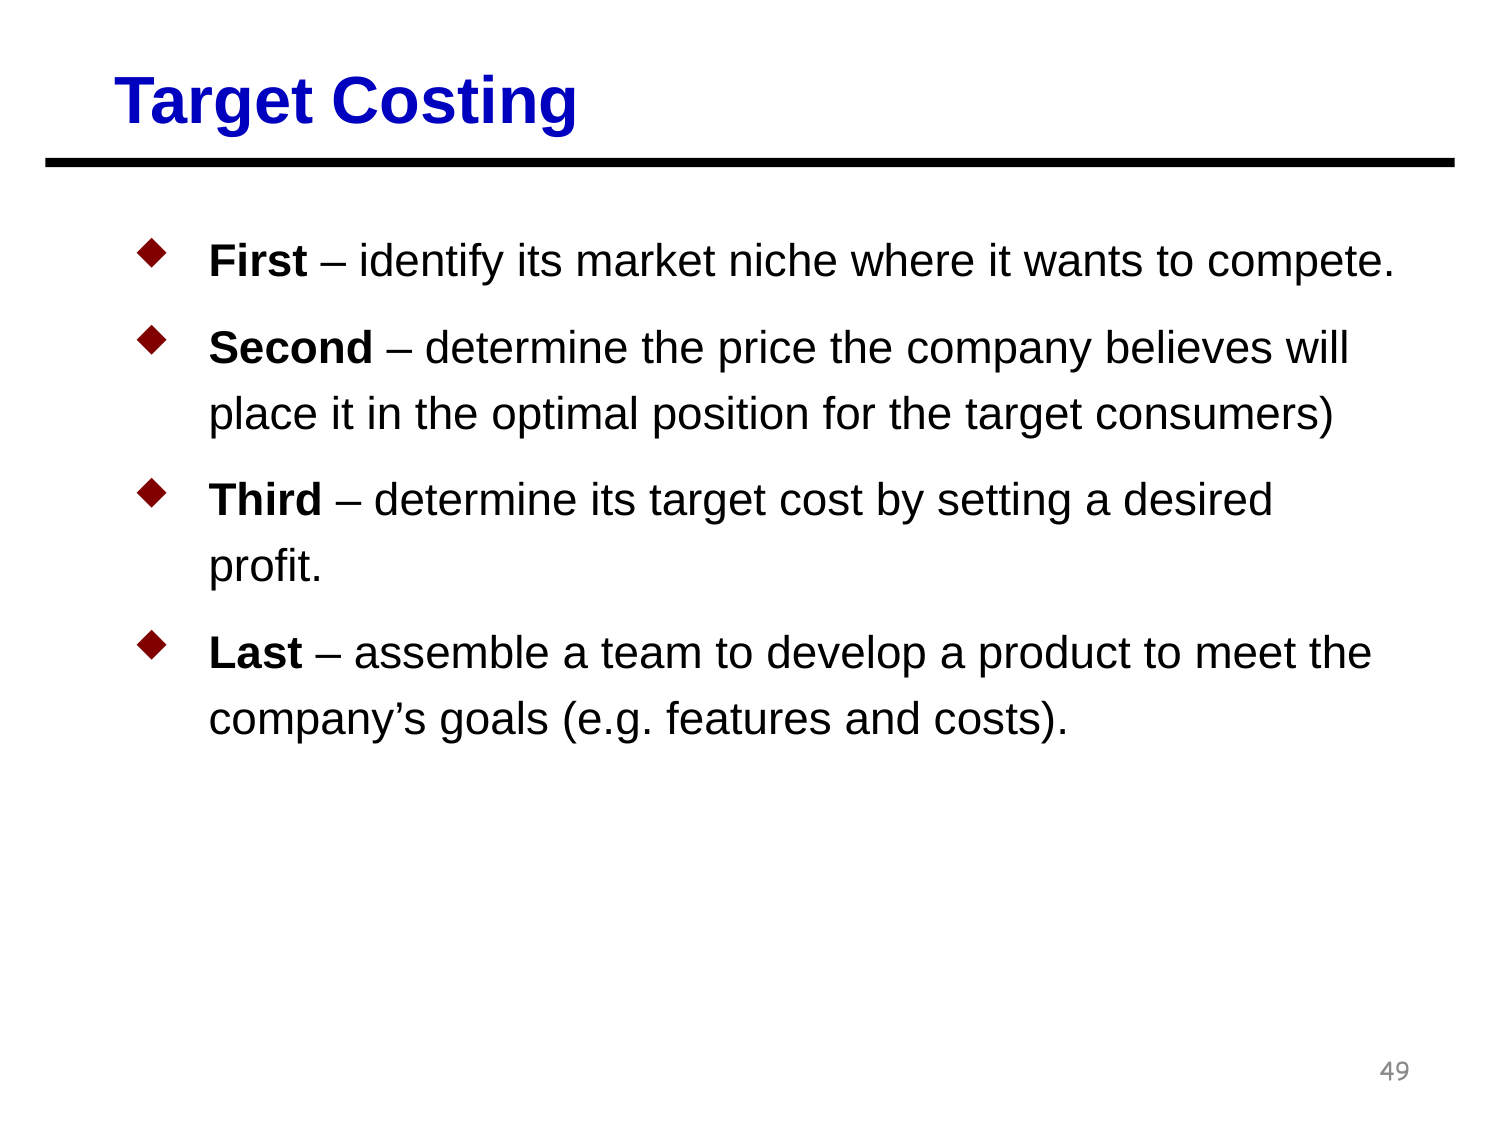

Target Costing

First – identify its market niche where it wants to compete.
Second – determine the price the company believes will place it in the optimal position for the target consumers)
Third – determine its target cost by setting a desired profit.
Last – assemble a team to develop a product to meet the company’s goals (e.g. features and costs).
49